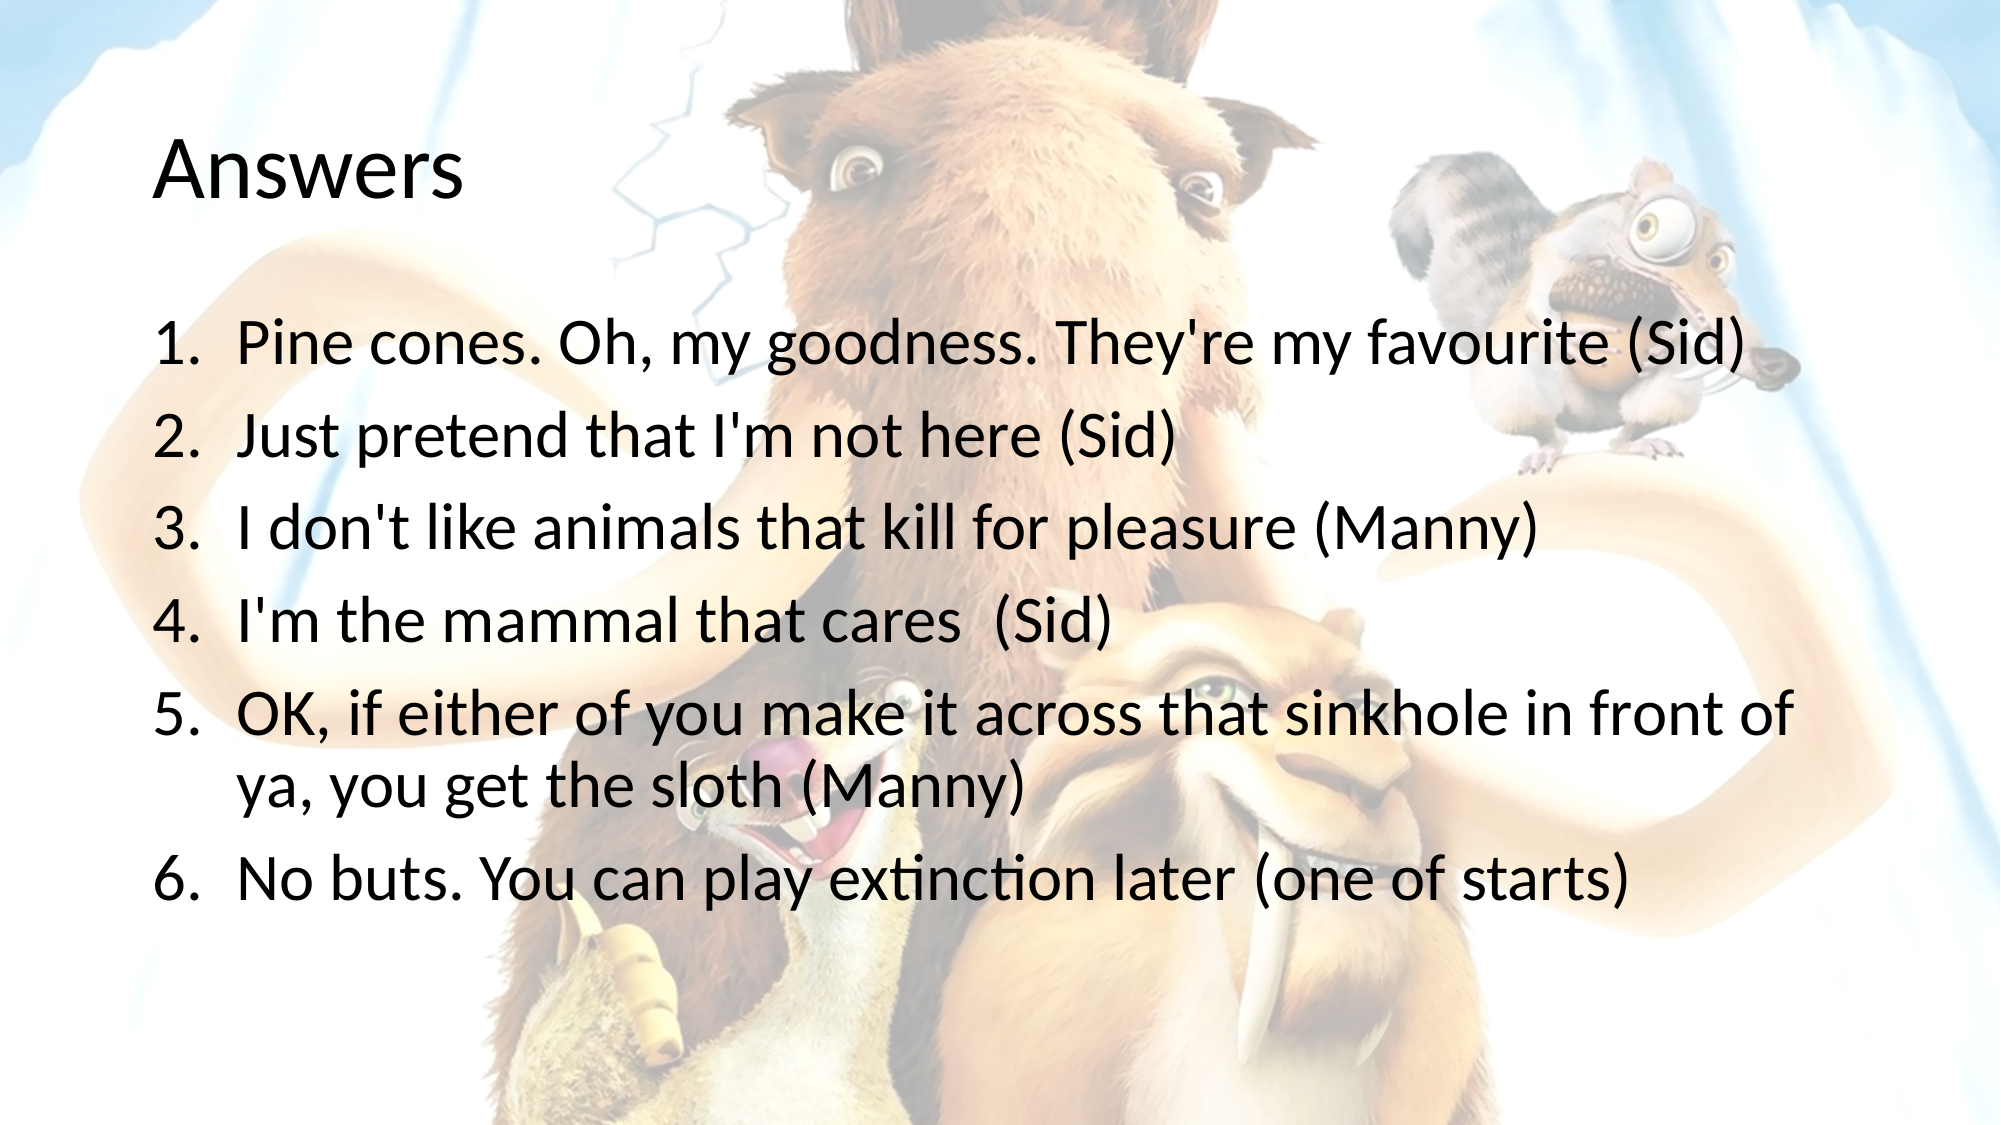

# Answers
Pine cones. Oh, my goodness. They're my favourite (Sid)
Just pretend that I'm not here (Sid)
I don't like animals that kill for pleasure (Manny)
I'm the mammal that cares  (Sid)
OK, if either of you make it across that sinkhole in front of ya, you get the sloth (Manny)
No buts. You can play extinction later (one of starts)